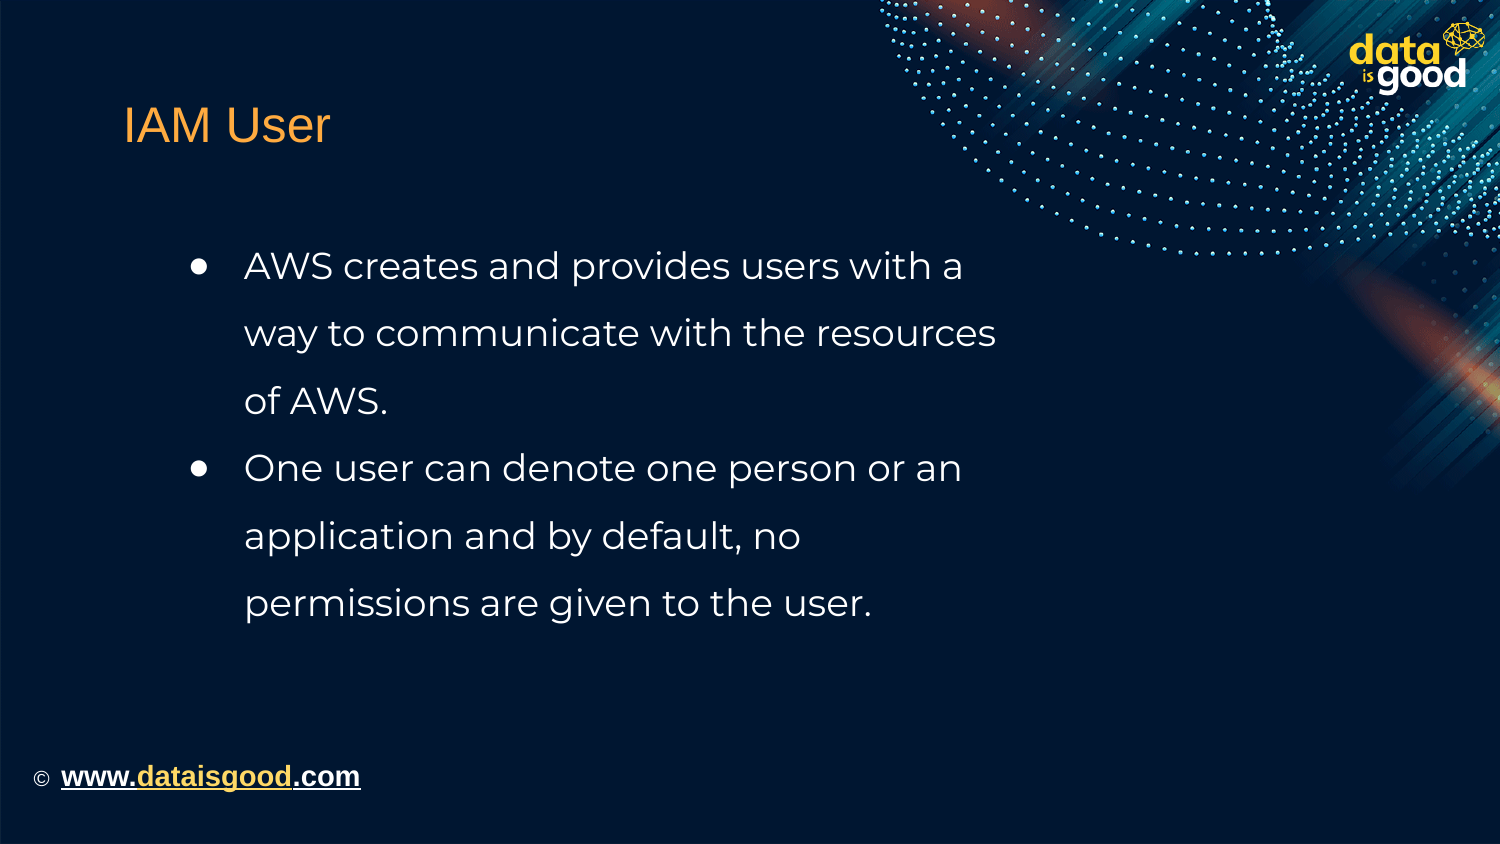

# IAM User
AWS creates and provides users with a way to communicate with the resources of AWS.
One user can denote one person or an application and by default, no permissions are given to the user.